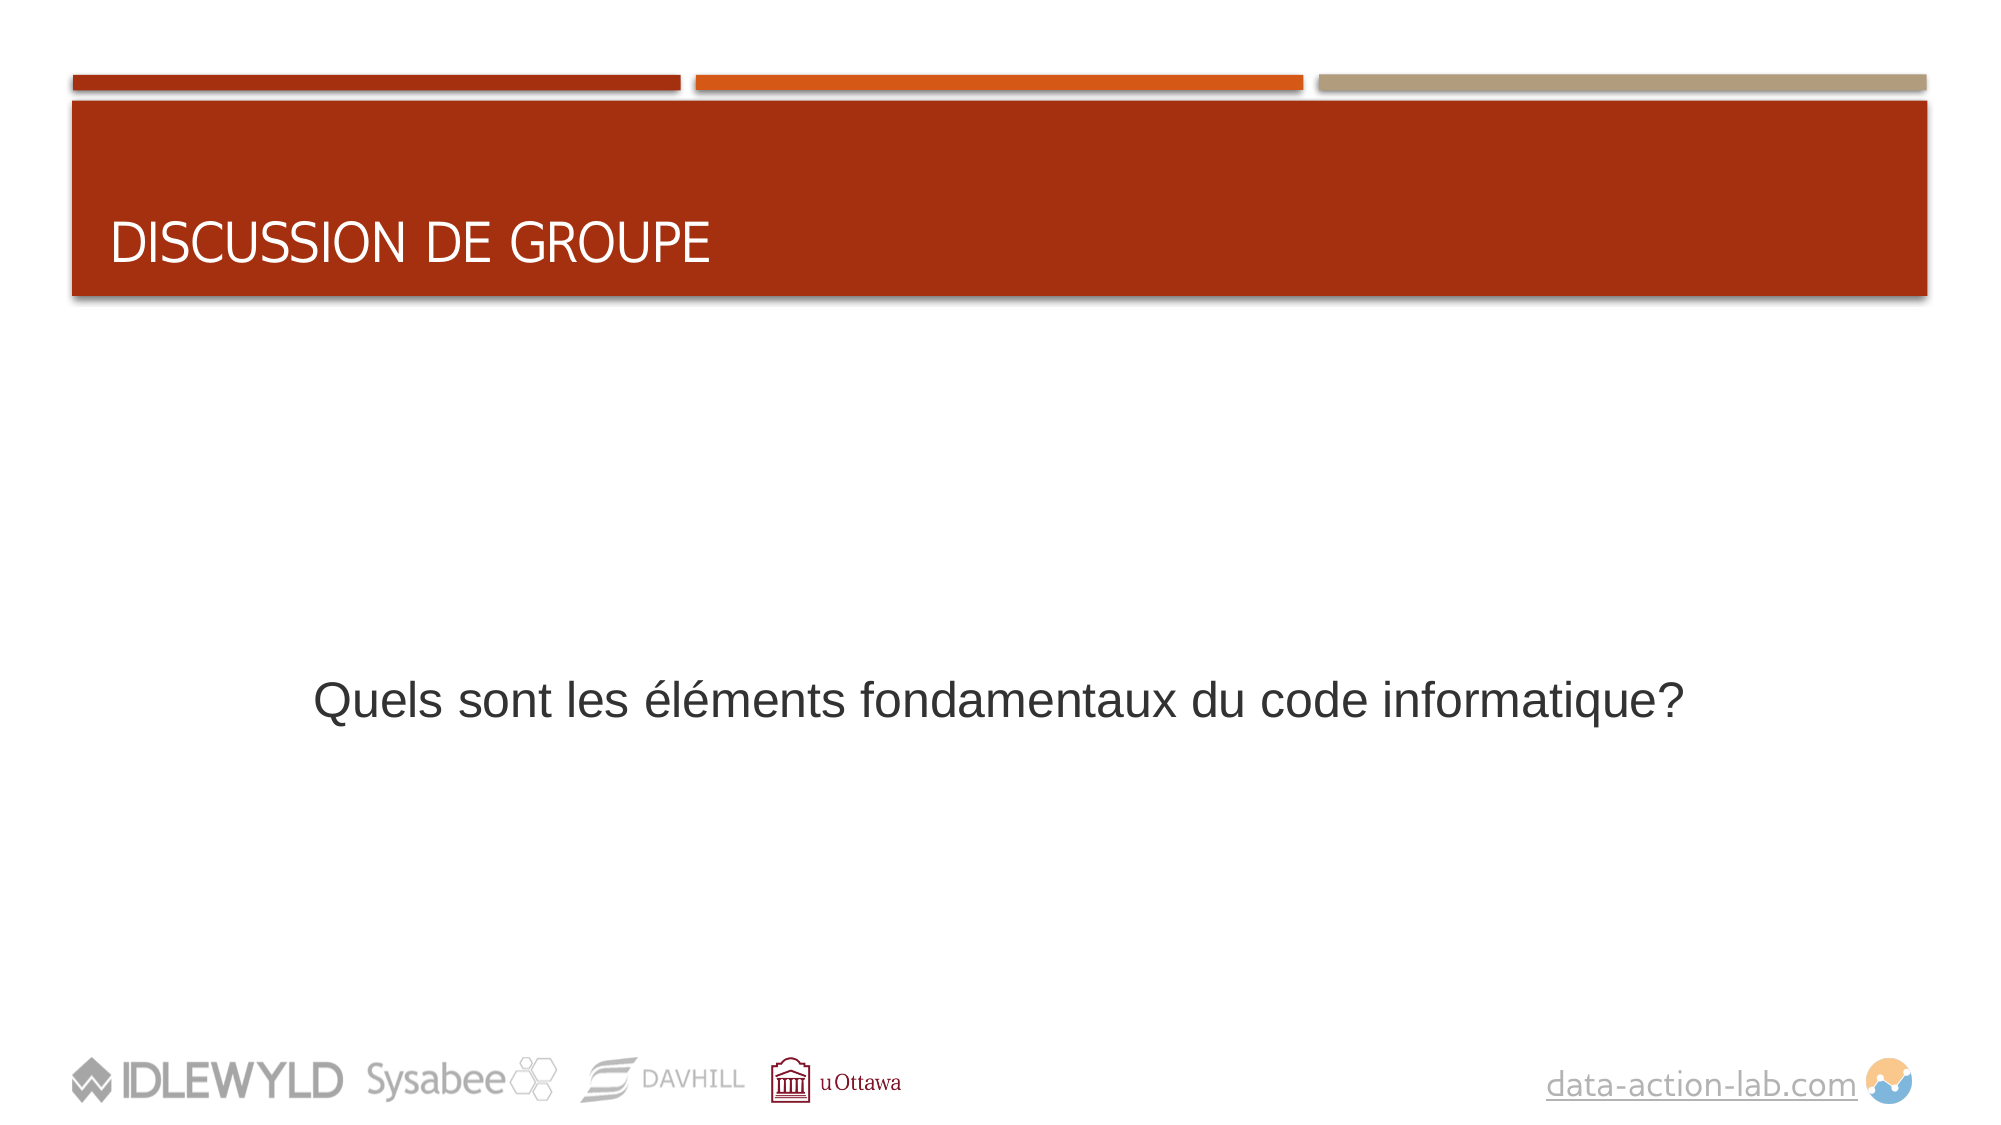

# Discussion de groupe
Quels sont les éléments fondamentaux du code informatique?